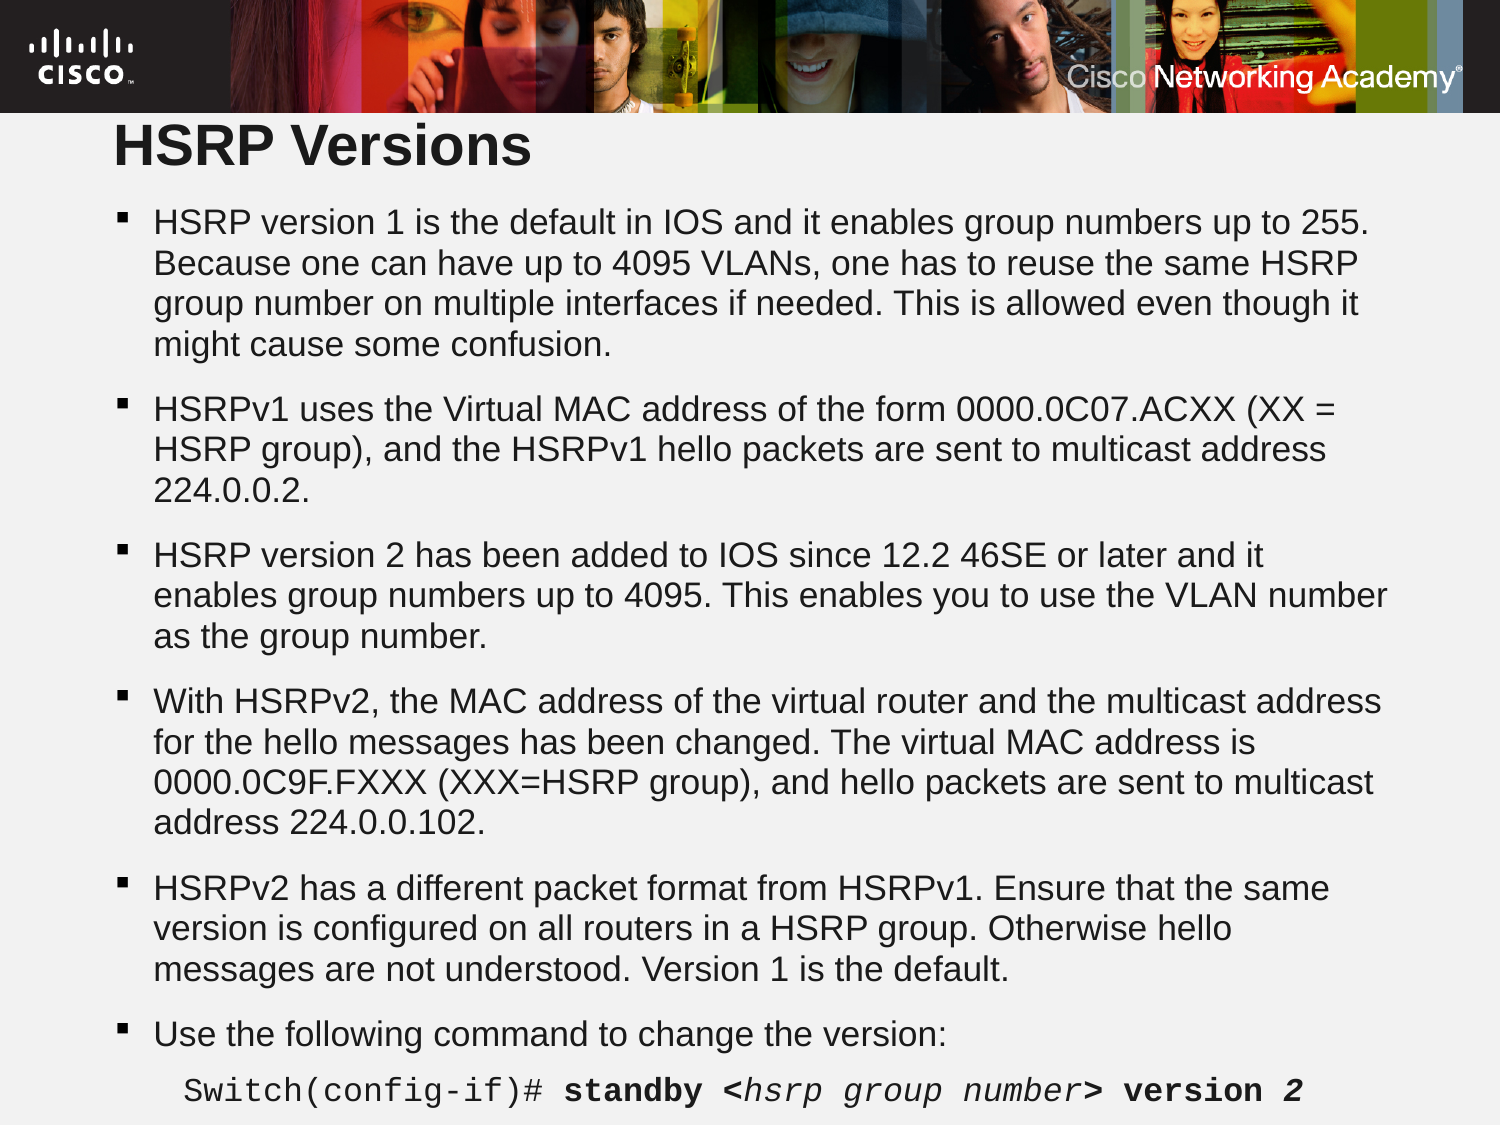

# HSRP Versions
HSRP version 1 is the default in IOS and it enables group numbers up to 255. Because one can have up to 4095 VLANs, one has to reuse the same HSRP group number on multiple interfaces if needed. This is allowed even though it might cause some confusion.
HSRPv1 uses the Virtual MAC address of the form 0000.0C07.ACXX (XX = HSRP group), and the HSRPv1 hello packets are sent to multicast address 224.0.0.2.
HSRP version 2 has been added to IOS since 12.2 46SE or later and it enables group numbers up to 4095. This enables you to use the VLAN number as the group number.
With HSRPv2, the MAC address of the virtual router and the multicast address for the hello messages has been changed. The virtual MAC address is 0000.0C9F.FXXX (XXX=HSRP group), and hello packets are sent to multicast address 224.0.0.102.
HSRPv2 has a different packet format from HSRPv1. Ensure that the same version is configured on all routers in a HSRP group. Otherwise hello messages are not understood. Version 1 is the default.
Use the following command to change the version:
Switch(config-if)# standby <hsrp group number> version 2